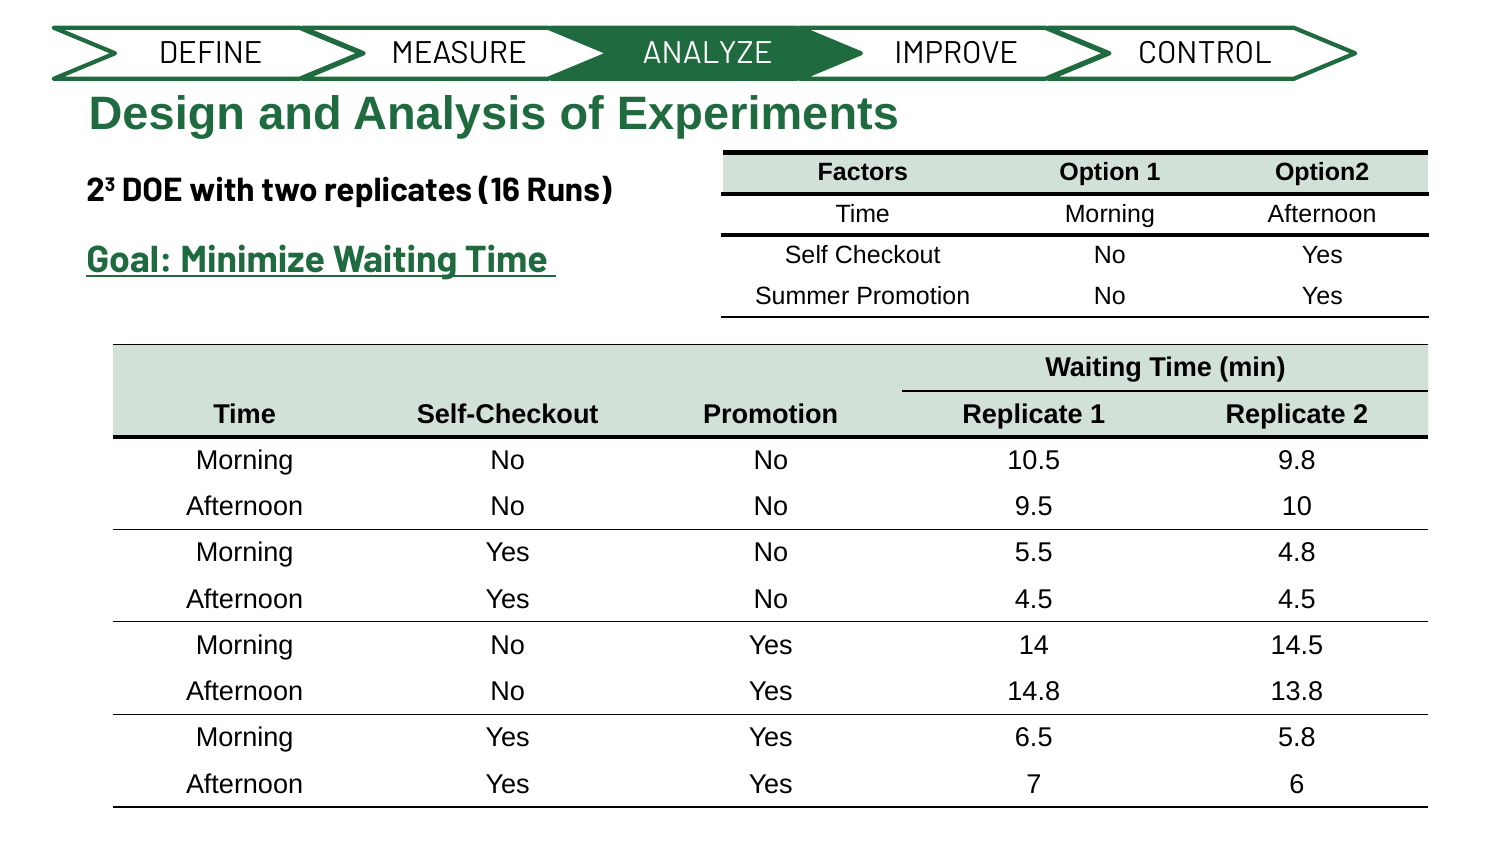

DEFINE
MEASURE
ANALYZE
IMPROVE
CONTROL
Design and Analysis of Experiments
| Factors | Option 1 | Option2 |
| --- | --- | --- |
| Time | Morning | Afternoon |
| Self Checkout | No | Yes |
| Summer Promotion | No | Yes |
23 DOE with two replicates (16 Runs)
Goal: Minimize Waiting Time
|  |  |  | Waiting Time (min) |  |
| --- | --- | --- | --- | --- |
| Time | Self-Checkout | Promotion | Replicate 1 | Replicate 2 |
| Morning | No | No | 10.5 | 9.8 |
| Afternoon | No | No | 9.5 | 10 |
| Morning | Yes | No | 5.5 | 4.8 |
| Afternoon | Yes | No | 4.5 | 4.5 |
| Morning | No | Yes | 14 | 14.5 |
| Afternoon | No | Yes | 14.8 | 13.8 |
| Morning | Yes | Yes | 6.5 | 5.8 |
| Afternoon | Yes | Yes | 7 | 6 |